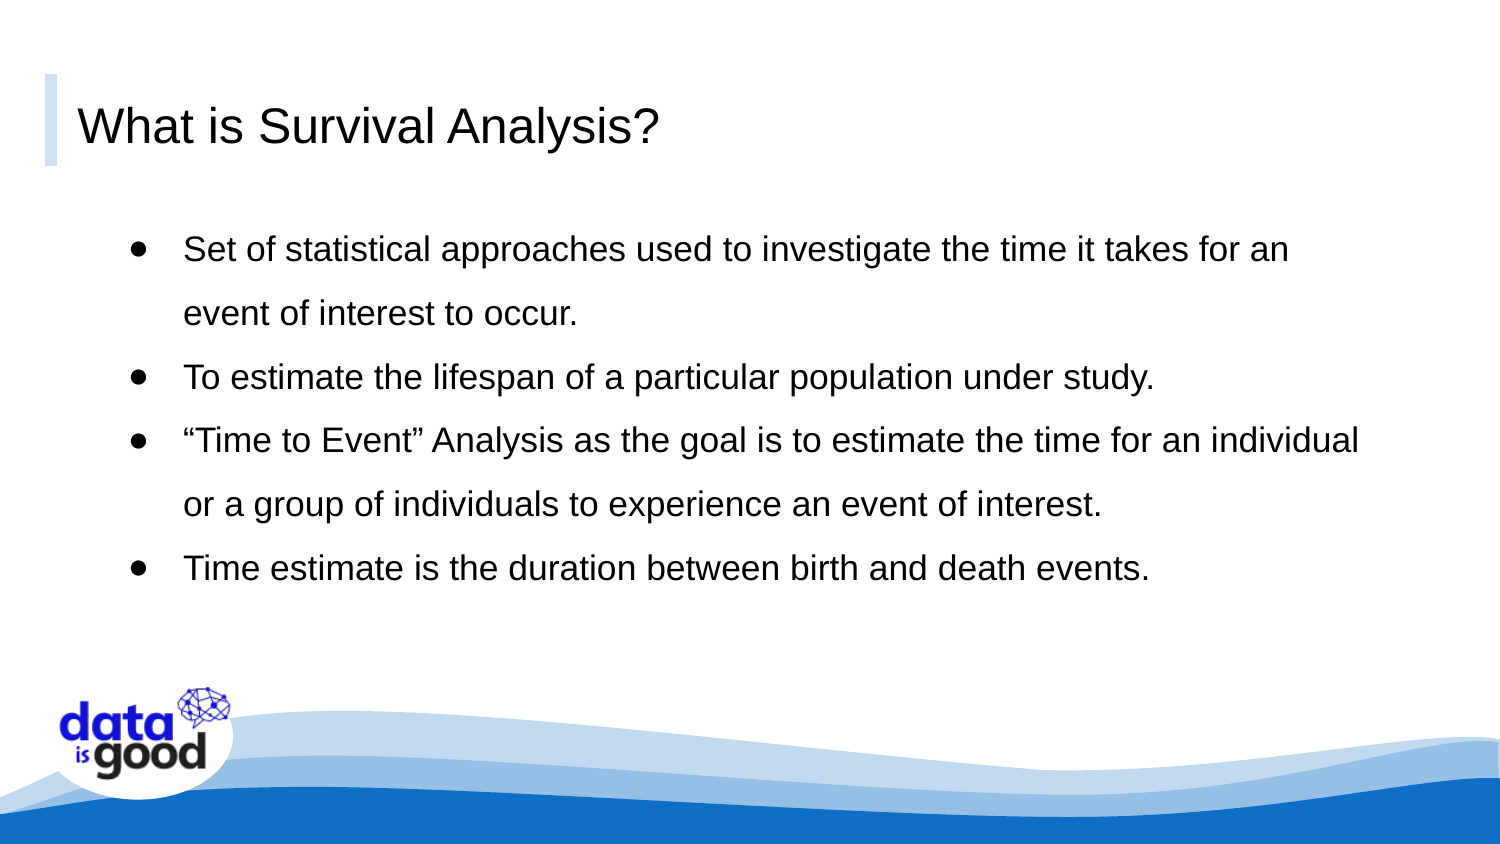

# What is Survival Analysis?
Set of statistical approaches used to investigate the time it takes for an event of interest to occur.
To estimate the lifespan of a particular population under study.
“Time to Event” Analysis as the goal is to estimate the time for an individual or a group of individuals to experience an event of interest.
Time estimate is the duration between birth and death events.